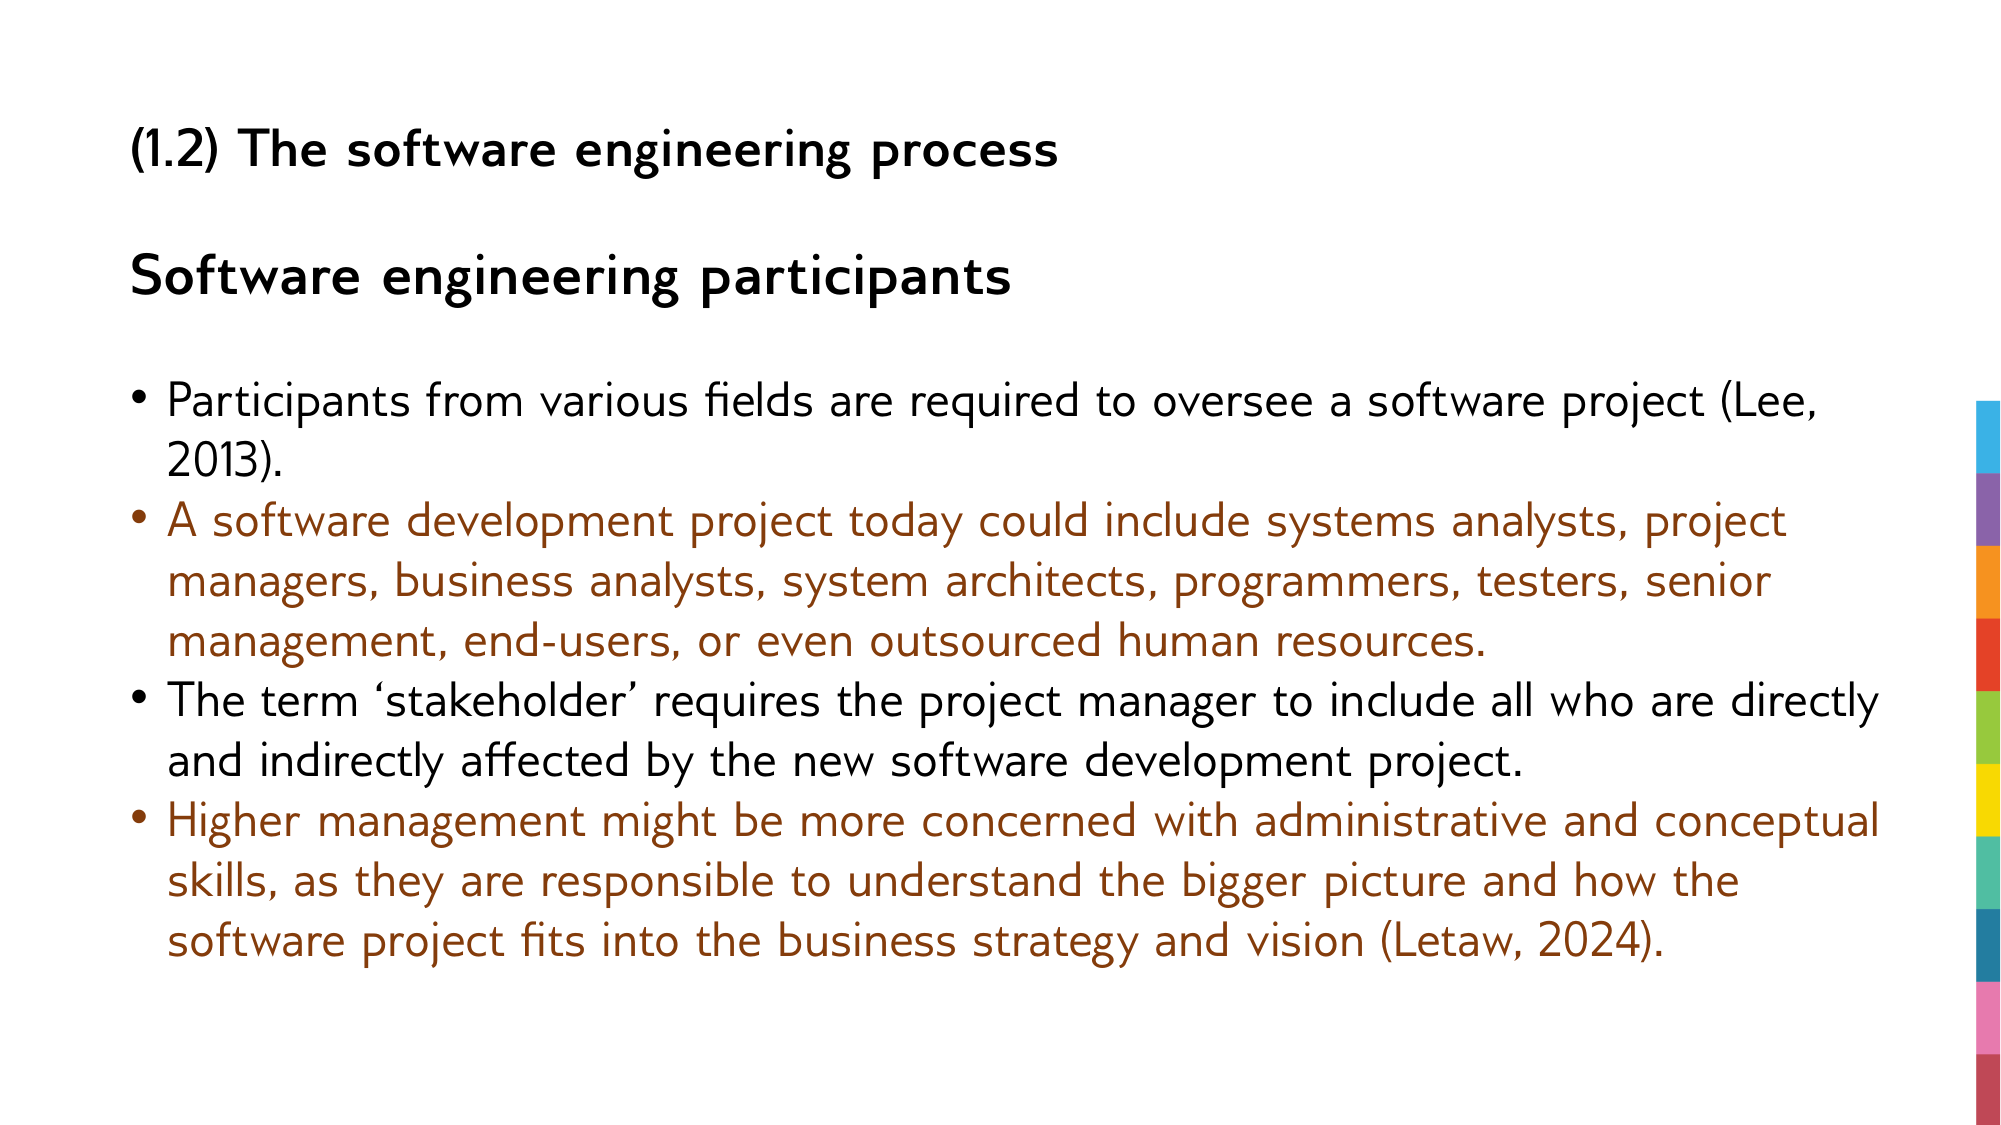

# (1.2) The software engineering process
Software engineering participants

Participants from various fields are required to oversee a software project (Lee, 2013).
A software development project today could include systems analysts, project managers, business analysts, system architects, programmers, testers, senior management, end-users, or even outsourced human resources.
The term ‘stakeholder’ requires the project manager to include all who are directly and indirectly affected by the new software development project.
Higher management might be more concerned with administrative and conceptual skills, as they are responsible to understand the bigger picture and how the software project fits into the business strategy and vision (Letaw, 2024).